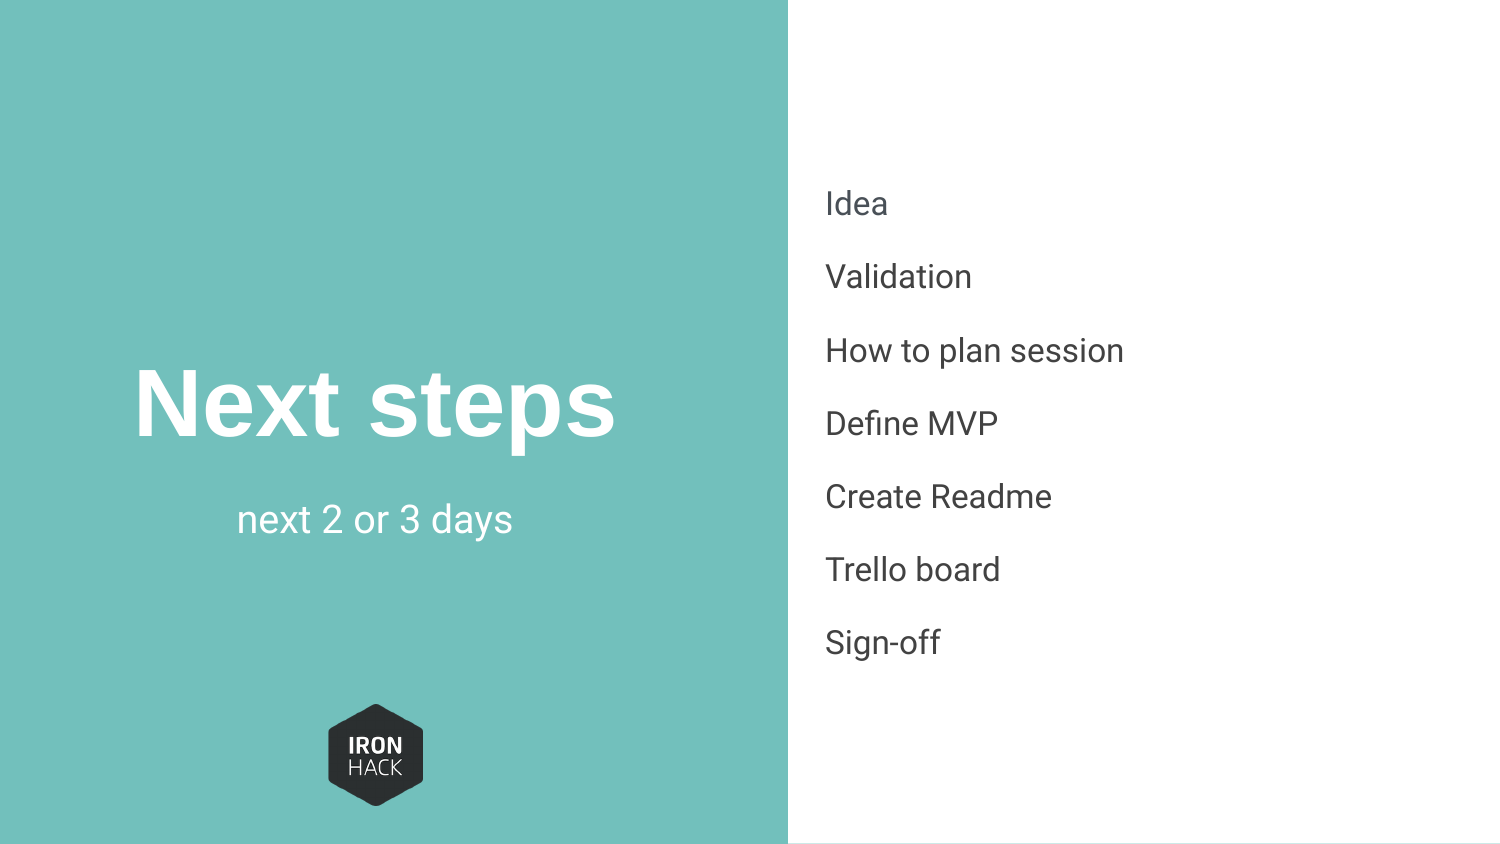

Idea
Validation
How to plan session
Define MVP
Create Readme
Trello board
Sign-off
# Next steps
next 2 or 3 days